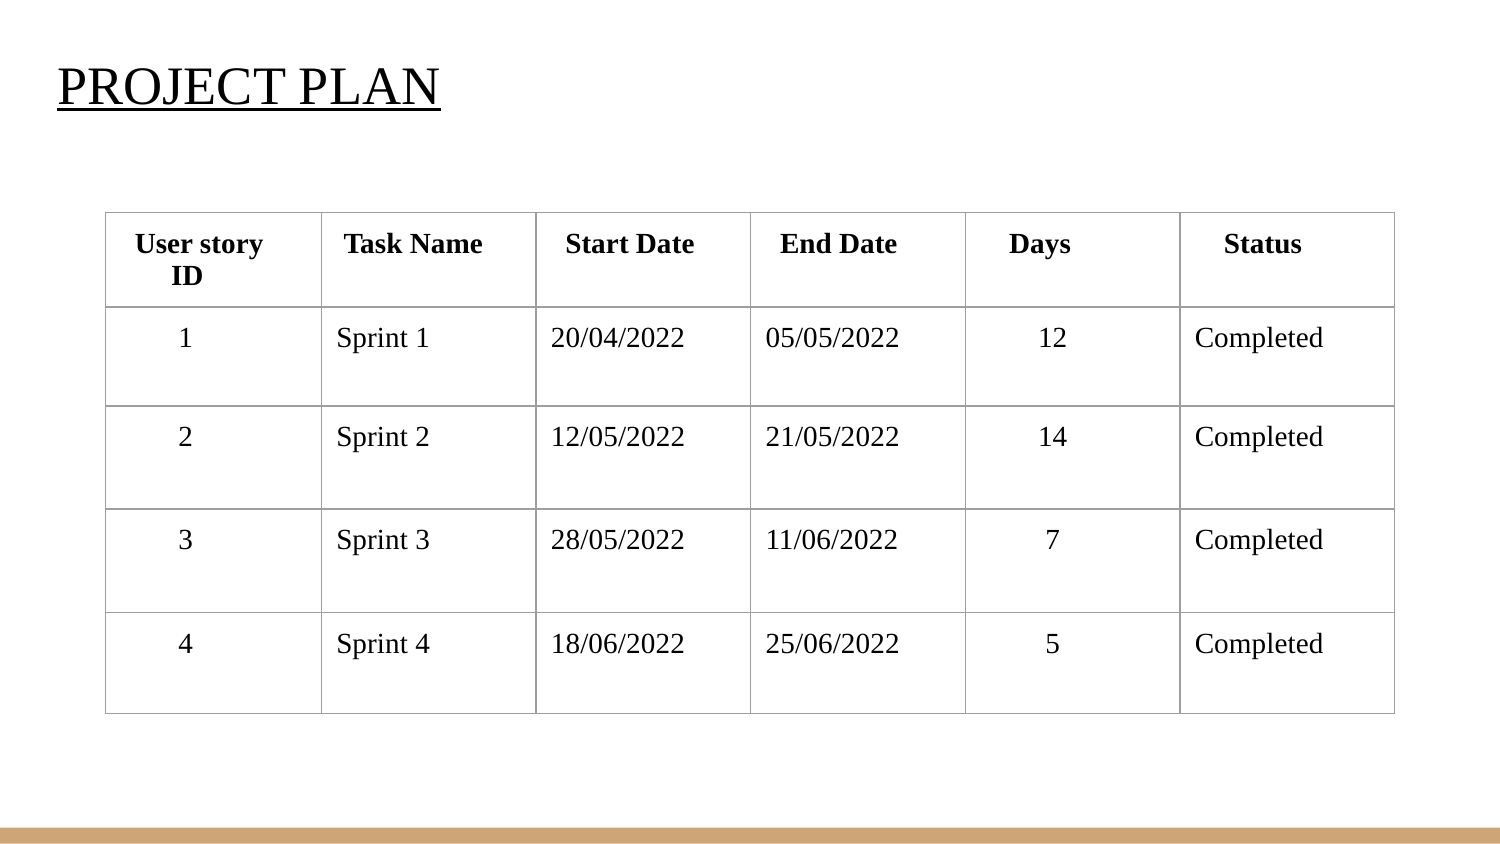

# PROJECT PLAN
| User story ID | Task Name | Start Date | End Date | Days | Status |
| --- | --- | --- | --- | --- | --- |
| 1 | Sprint 1 | 20/04/2022 | 05/05/2022 | 12 | Completed |
| 2 | Sprint 2 | 12/05/2022 | 21/05/2022 | 14 | Completed |
| 3 | Sprint 3 | 28/05/2022 | 11/06/2022 | 7 | Completed |
| 4 | Sprint 4 | 18/06/2022 | 25/06/2022 | 5 | Completed |